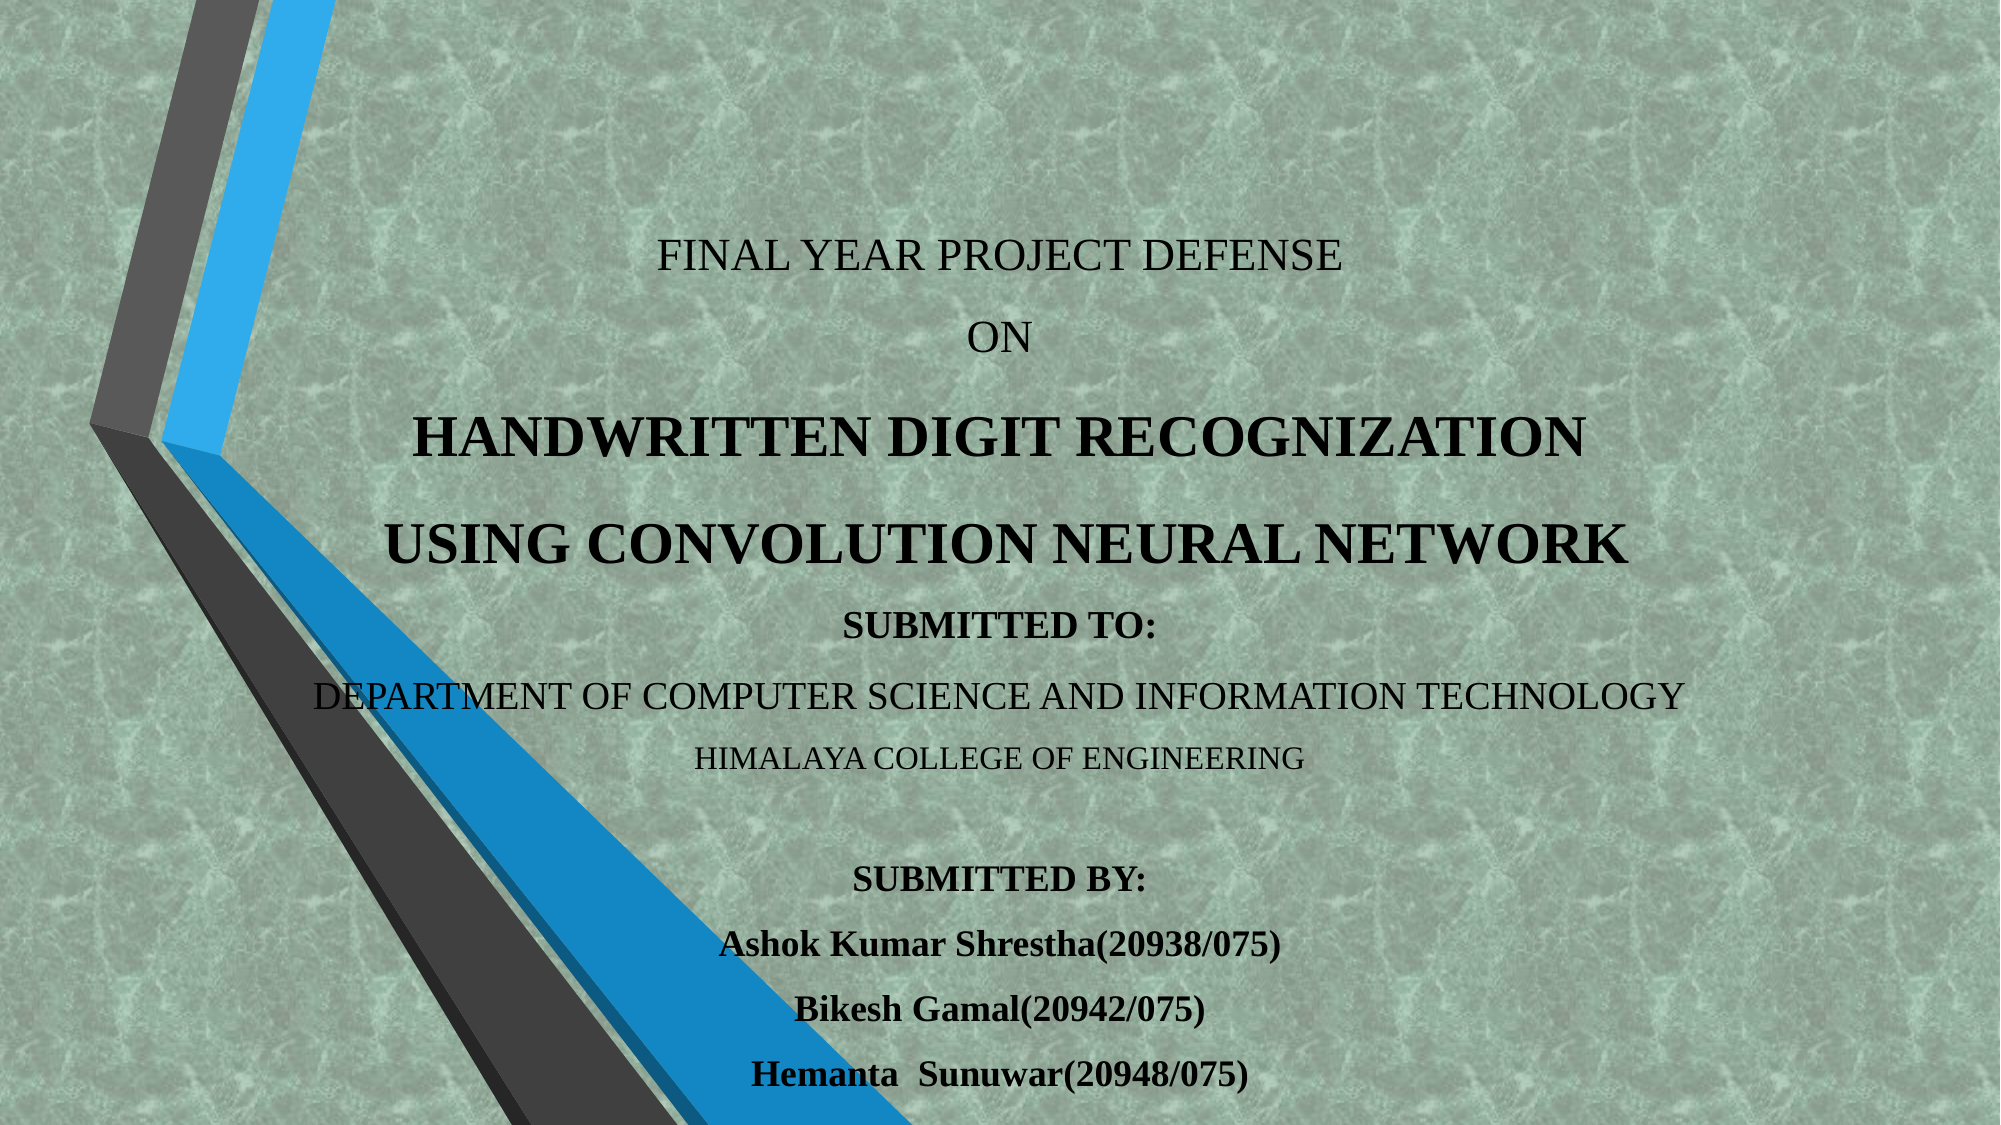

# FINAL YEAR PROJECT DEFENSE ON HANDWRITTEN DIGIT RECOGNIZATION USING CONVOLUTION NEURAL NETWORK SUBMITTED TO: DEPARTMENT OF COMPUTER SCIENCE AND INFORMATION TECHNOLOGY HIMALAYA COLLEGE OF ENGINEERING
SUBMITTED BY:
Ashok Kumar Shrestha(20938/075)
Bikesh Gamal(20942/075)
Hemanta  Sunuwar(20948/075)